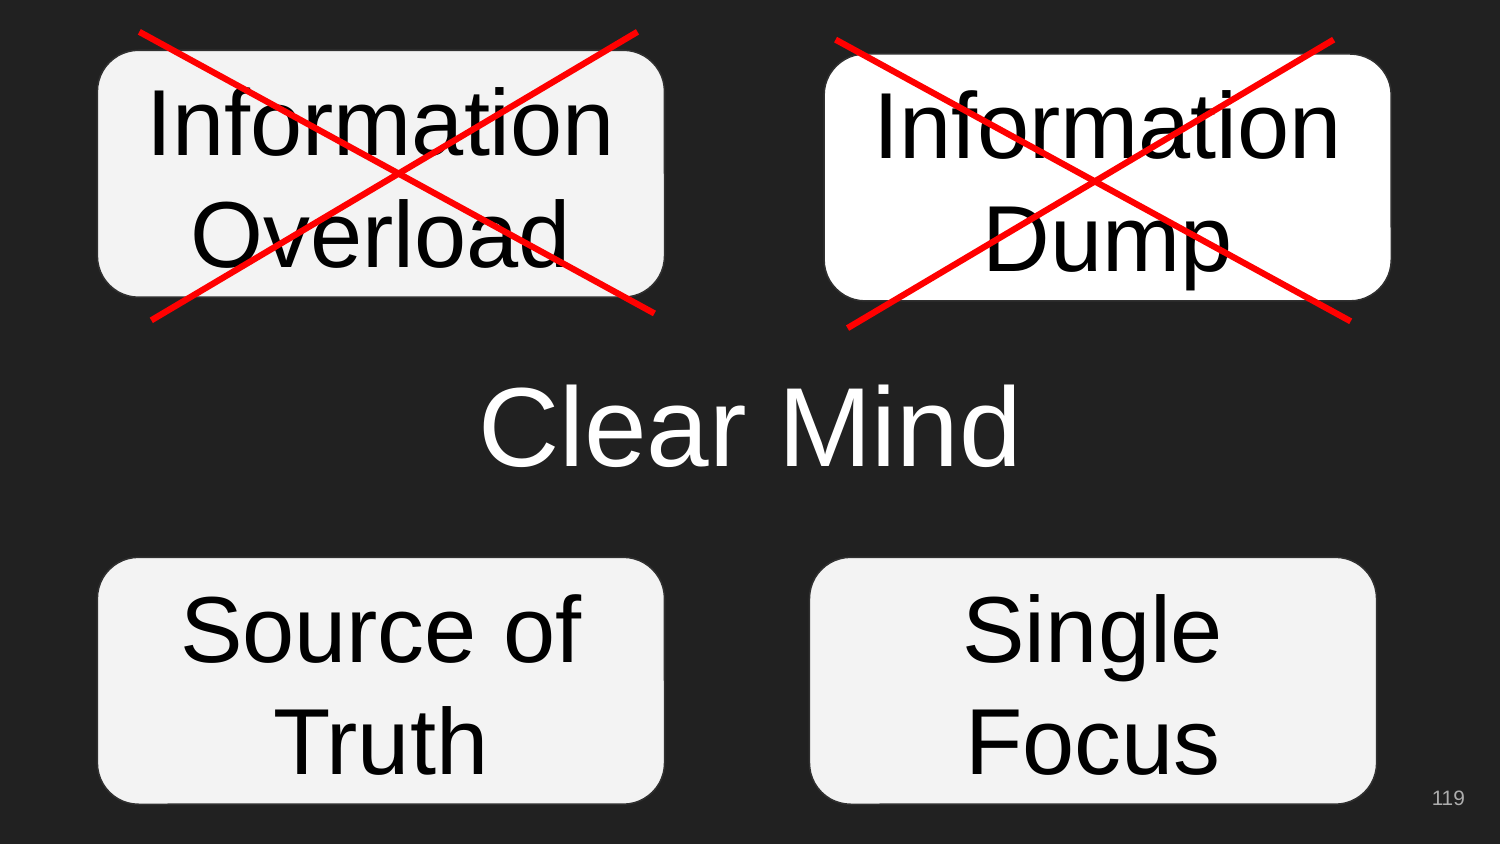

Information Overload
Information Dump
# Clear Mind
Source of Truth
Single Focus
119